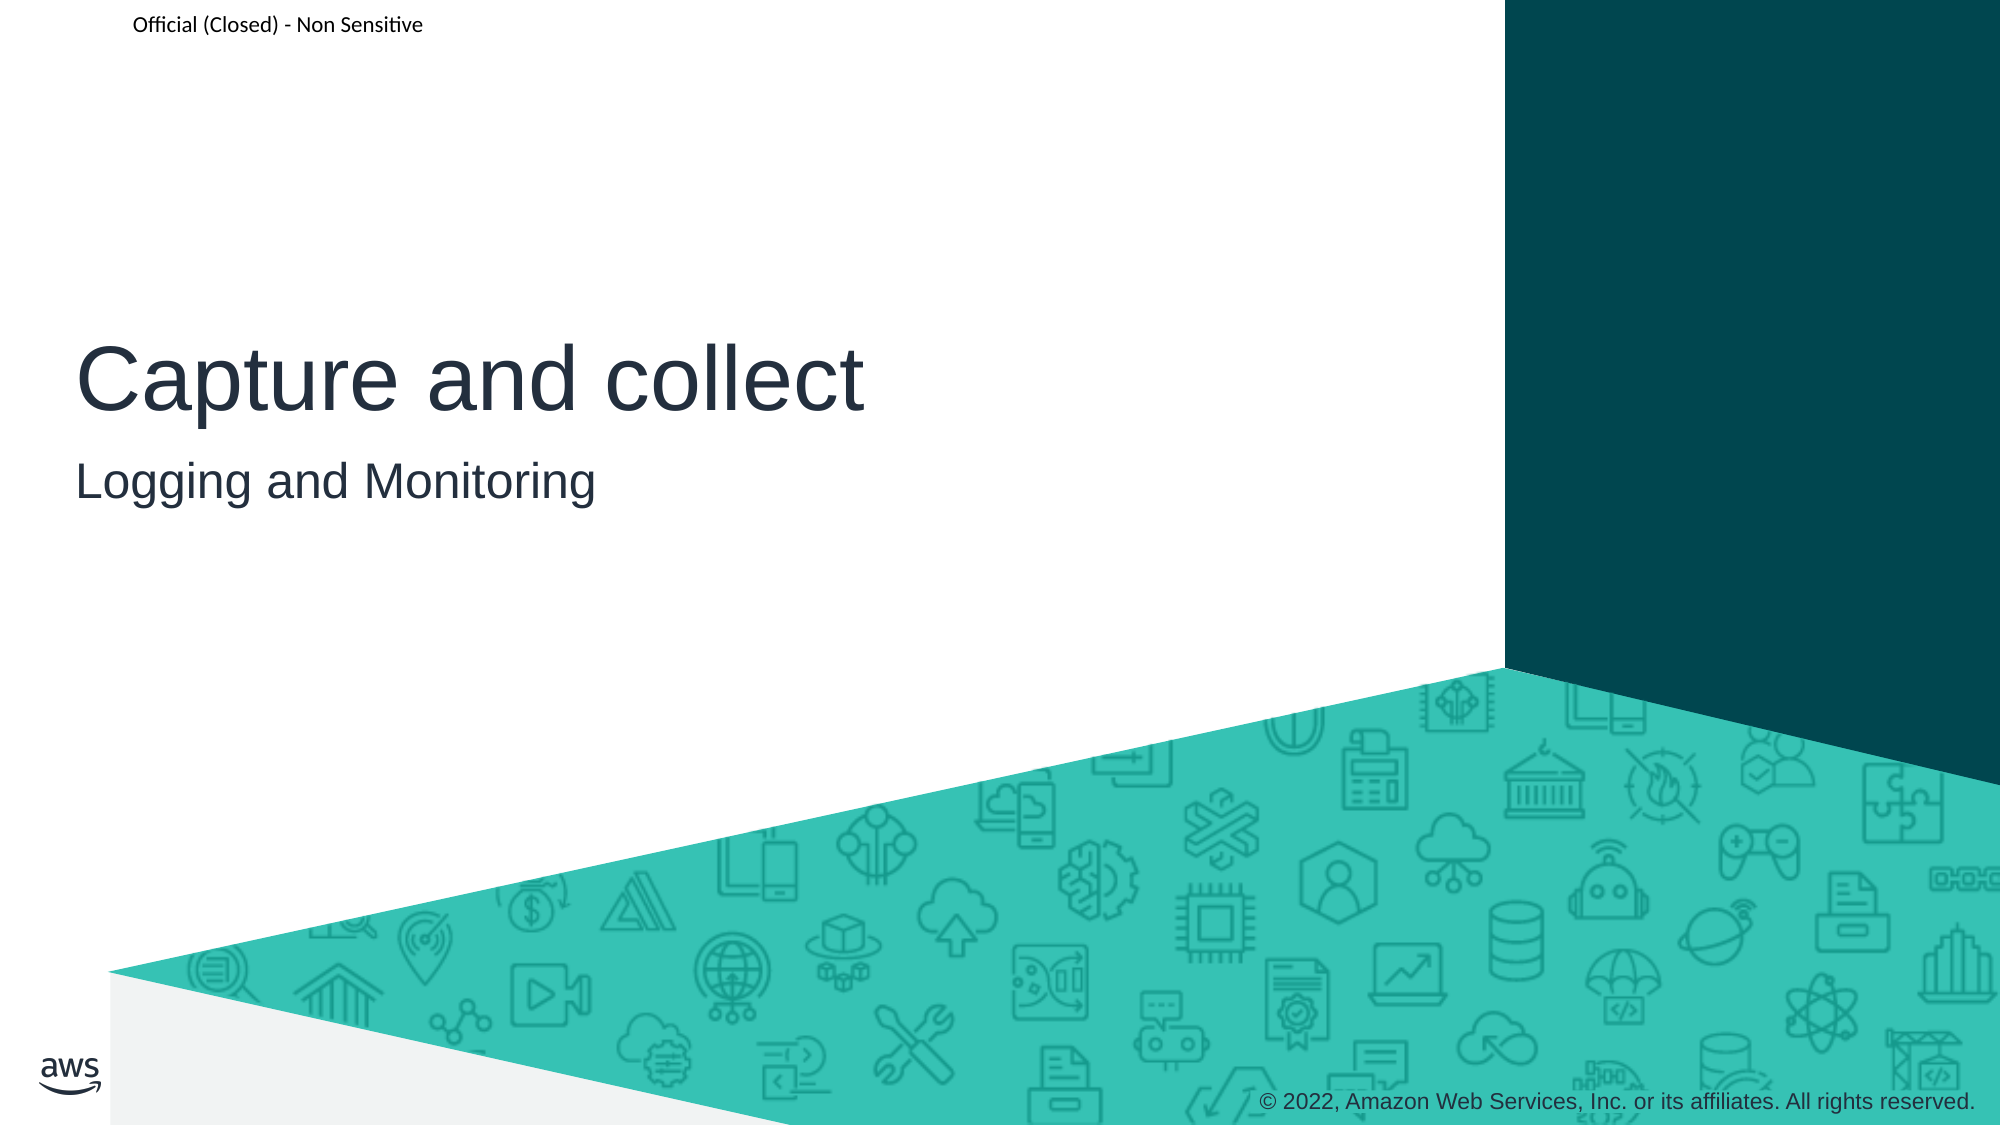

# Capture and collect
Logging and Monitoring